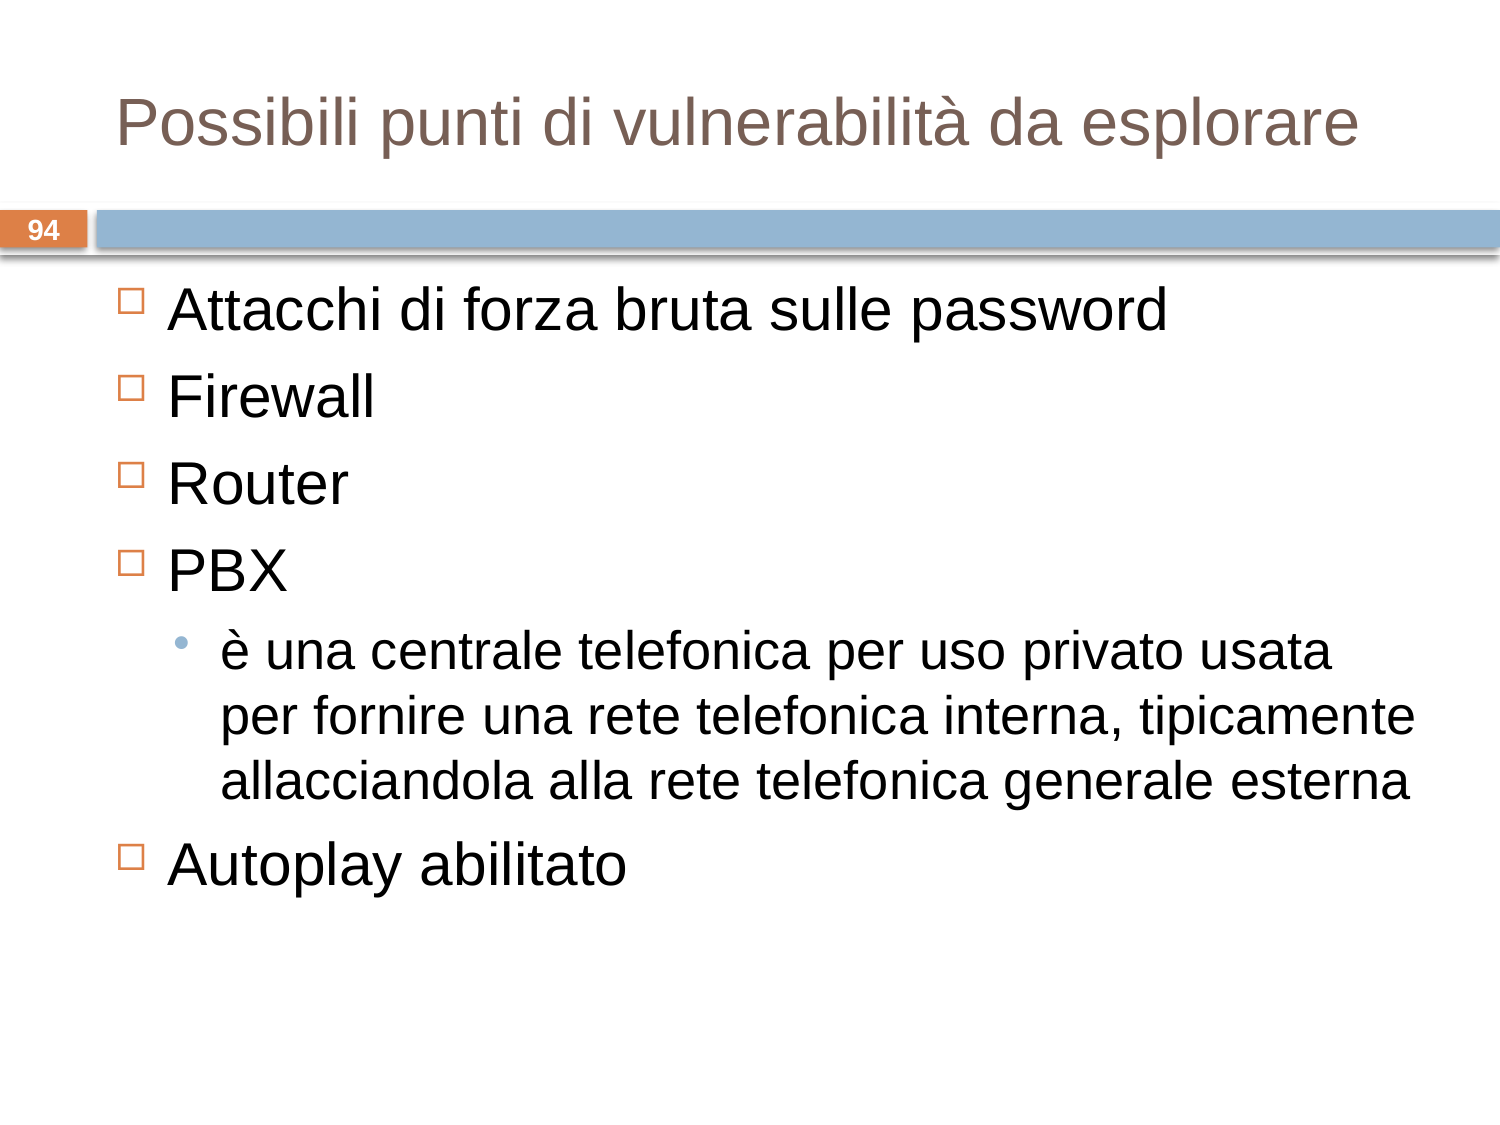

# Possibili punti di vulnerabilità da esplorare
94
Attacchi di forza bruta sulle password
Firewall
Router
PBX
è una centrale telefonica per uso privato usata per fornire una rete telefonica interna, tipicamente allacciandola alla rete telefonica generale esterna
Autoplay abilitato